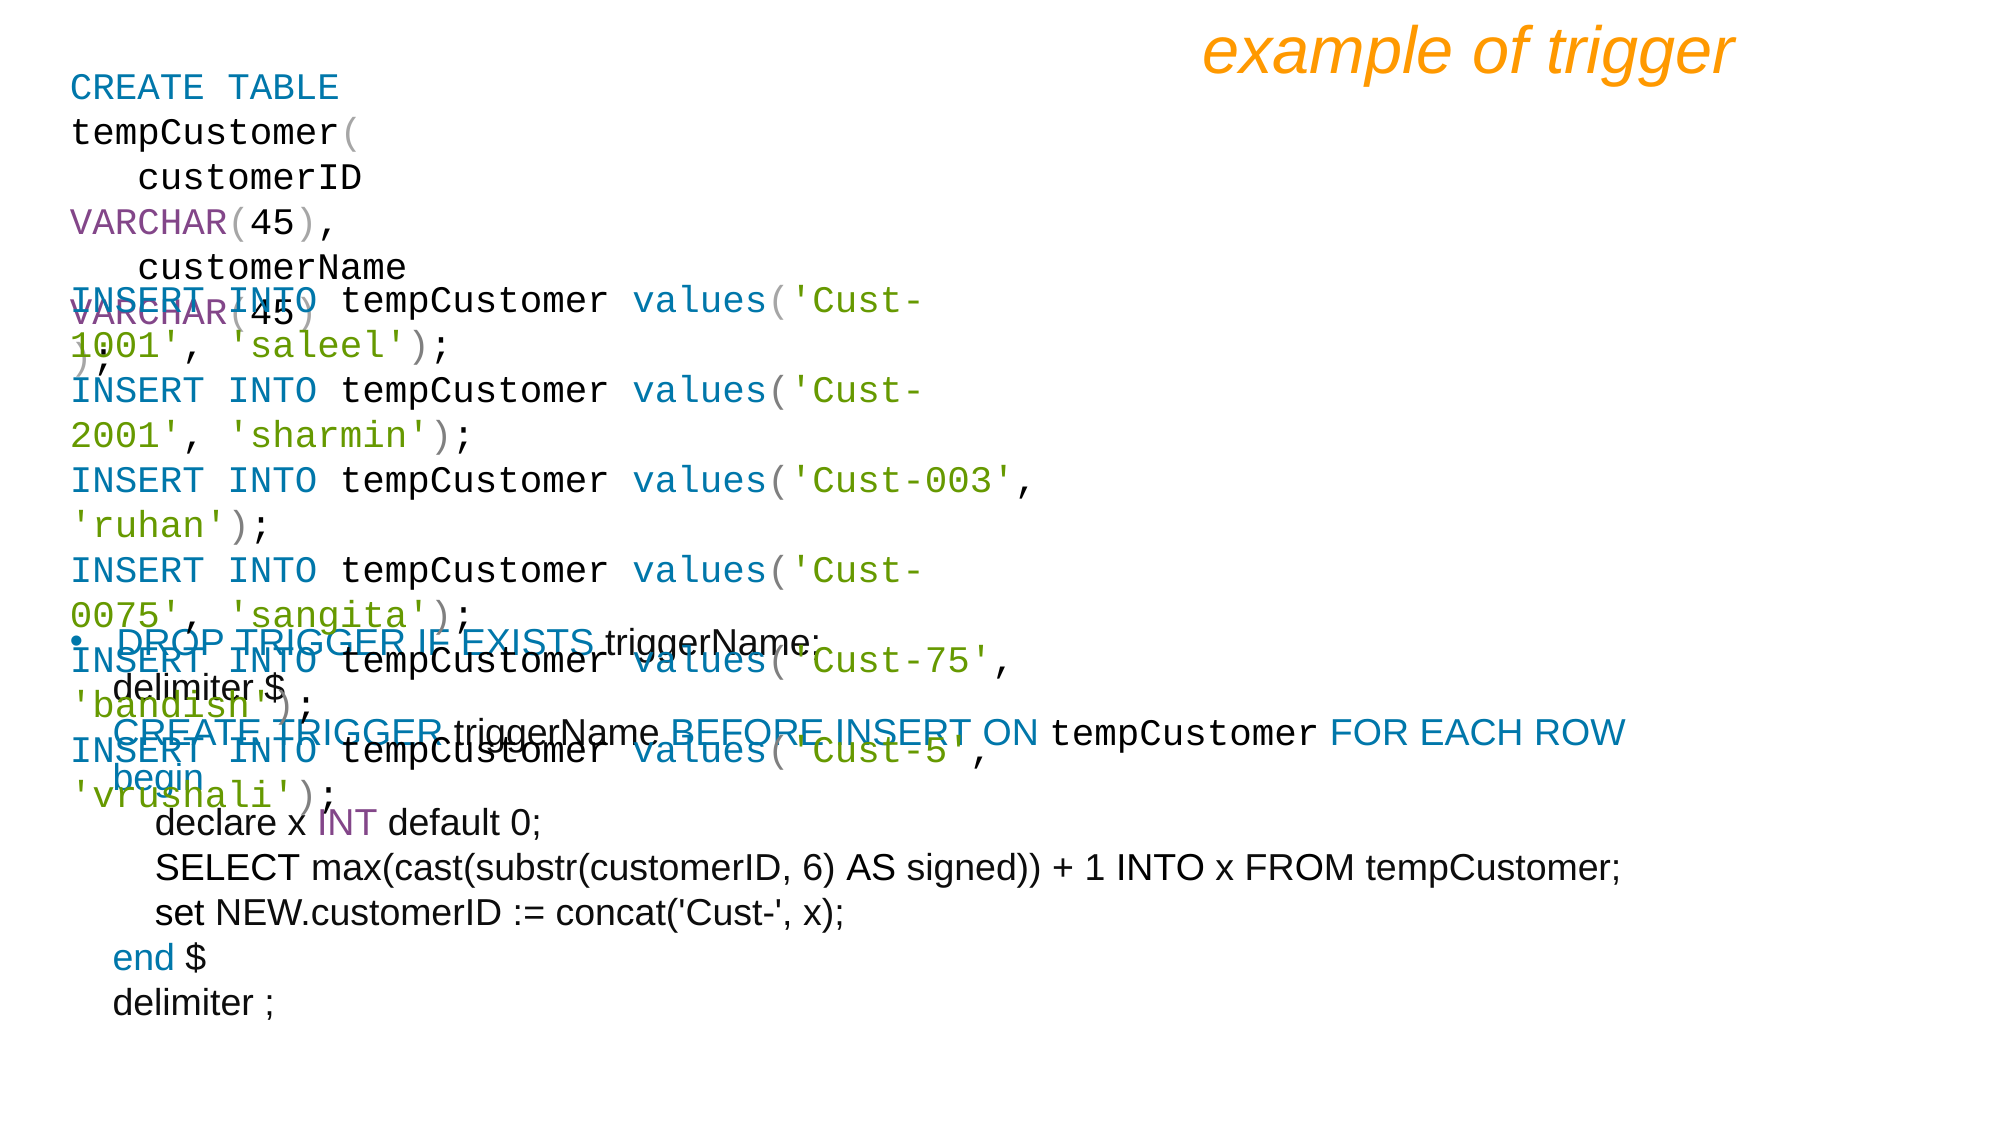

example of trigger
CREATE TABLE tempCustomer(
   customerID VARCHAR(45),
   customerName VARCHAR(45)
);
INSERT INTO tempCustomer values('Cust-1001', 'saleel');
INSERT INTO tempCustomer values('Cust-2001', 'sharmin');
INSERT INTO tempCustomer values('Cust-003', 'ruhan');
INSERT INTO tempCustomer values('Cust-0075', 'sangita');
INSERT INTO tempCustomer values('Cust-75', 'bandish');
INSERT INTO tempCustomer values('Cust-5', 'vrushali');
DROP TRIGGER IF EXISTS triggerName;
delimiter $
CREATE TRIGGER triggerName BEFORE INSERT ON tempCustomer FOR EACH ROW
begin
    declare x INT default 0;
    SELECT max(cast(substr(customerID, 6) AS signed)) + 1 INTO x FROM tempCustomer;
    set NEW.customerID := concat('Cust-', x);
end $
delimiter ;